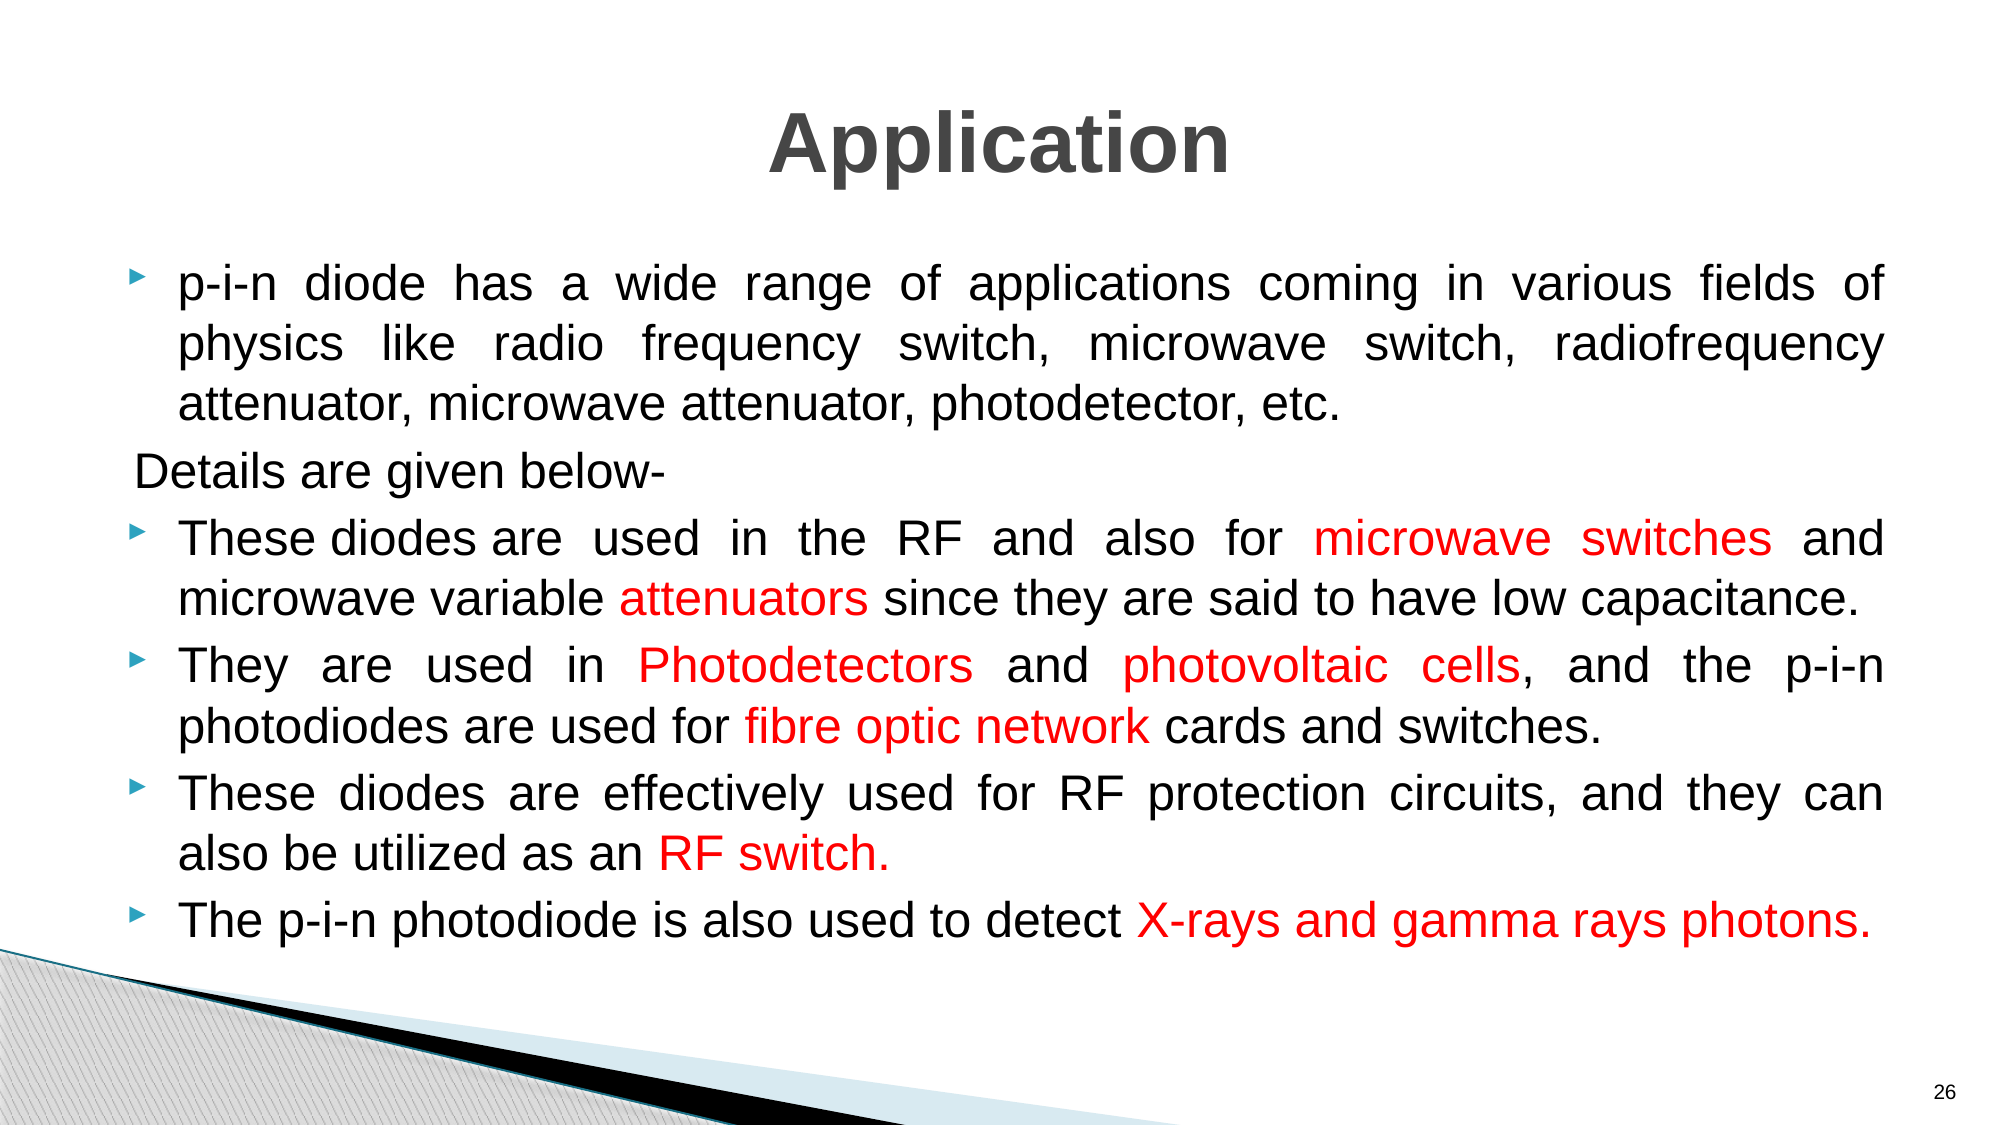

# Application
p-i-n diode has a wide range of applications coming in various fields of physics like radio frequency switch, microwave switch, radiofrequency attenuator, microwave attenuator, photodetector, etc.
Details are given below-
These diodes are used in the RF and also for microwave switches and microwave variable attenuators since they are said to have low capacitance.
They are used in Photodetectors and photovoltaic cells, and the p-i-n photodiodes are used for fibre optic network cards and switches.
These diodes are effectively used for RF protection circuits, and they can also be utilized as an RF switch.
The p-i-n photodiode is also used to detect X-rays and gamma rays photons.

26